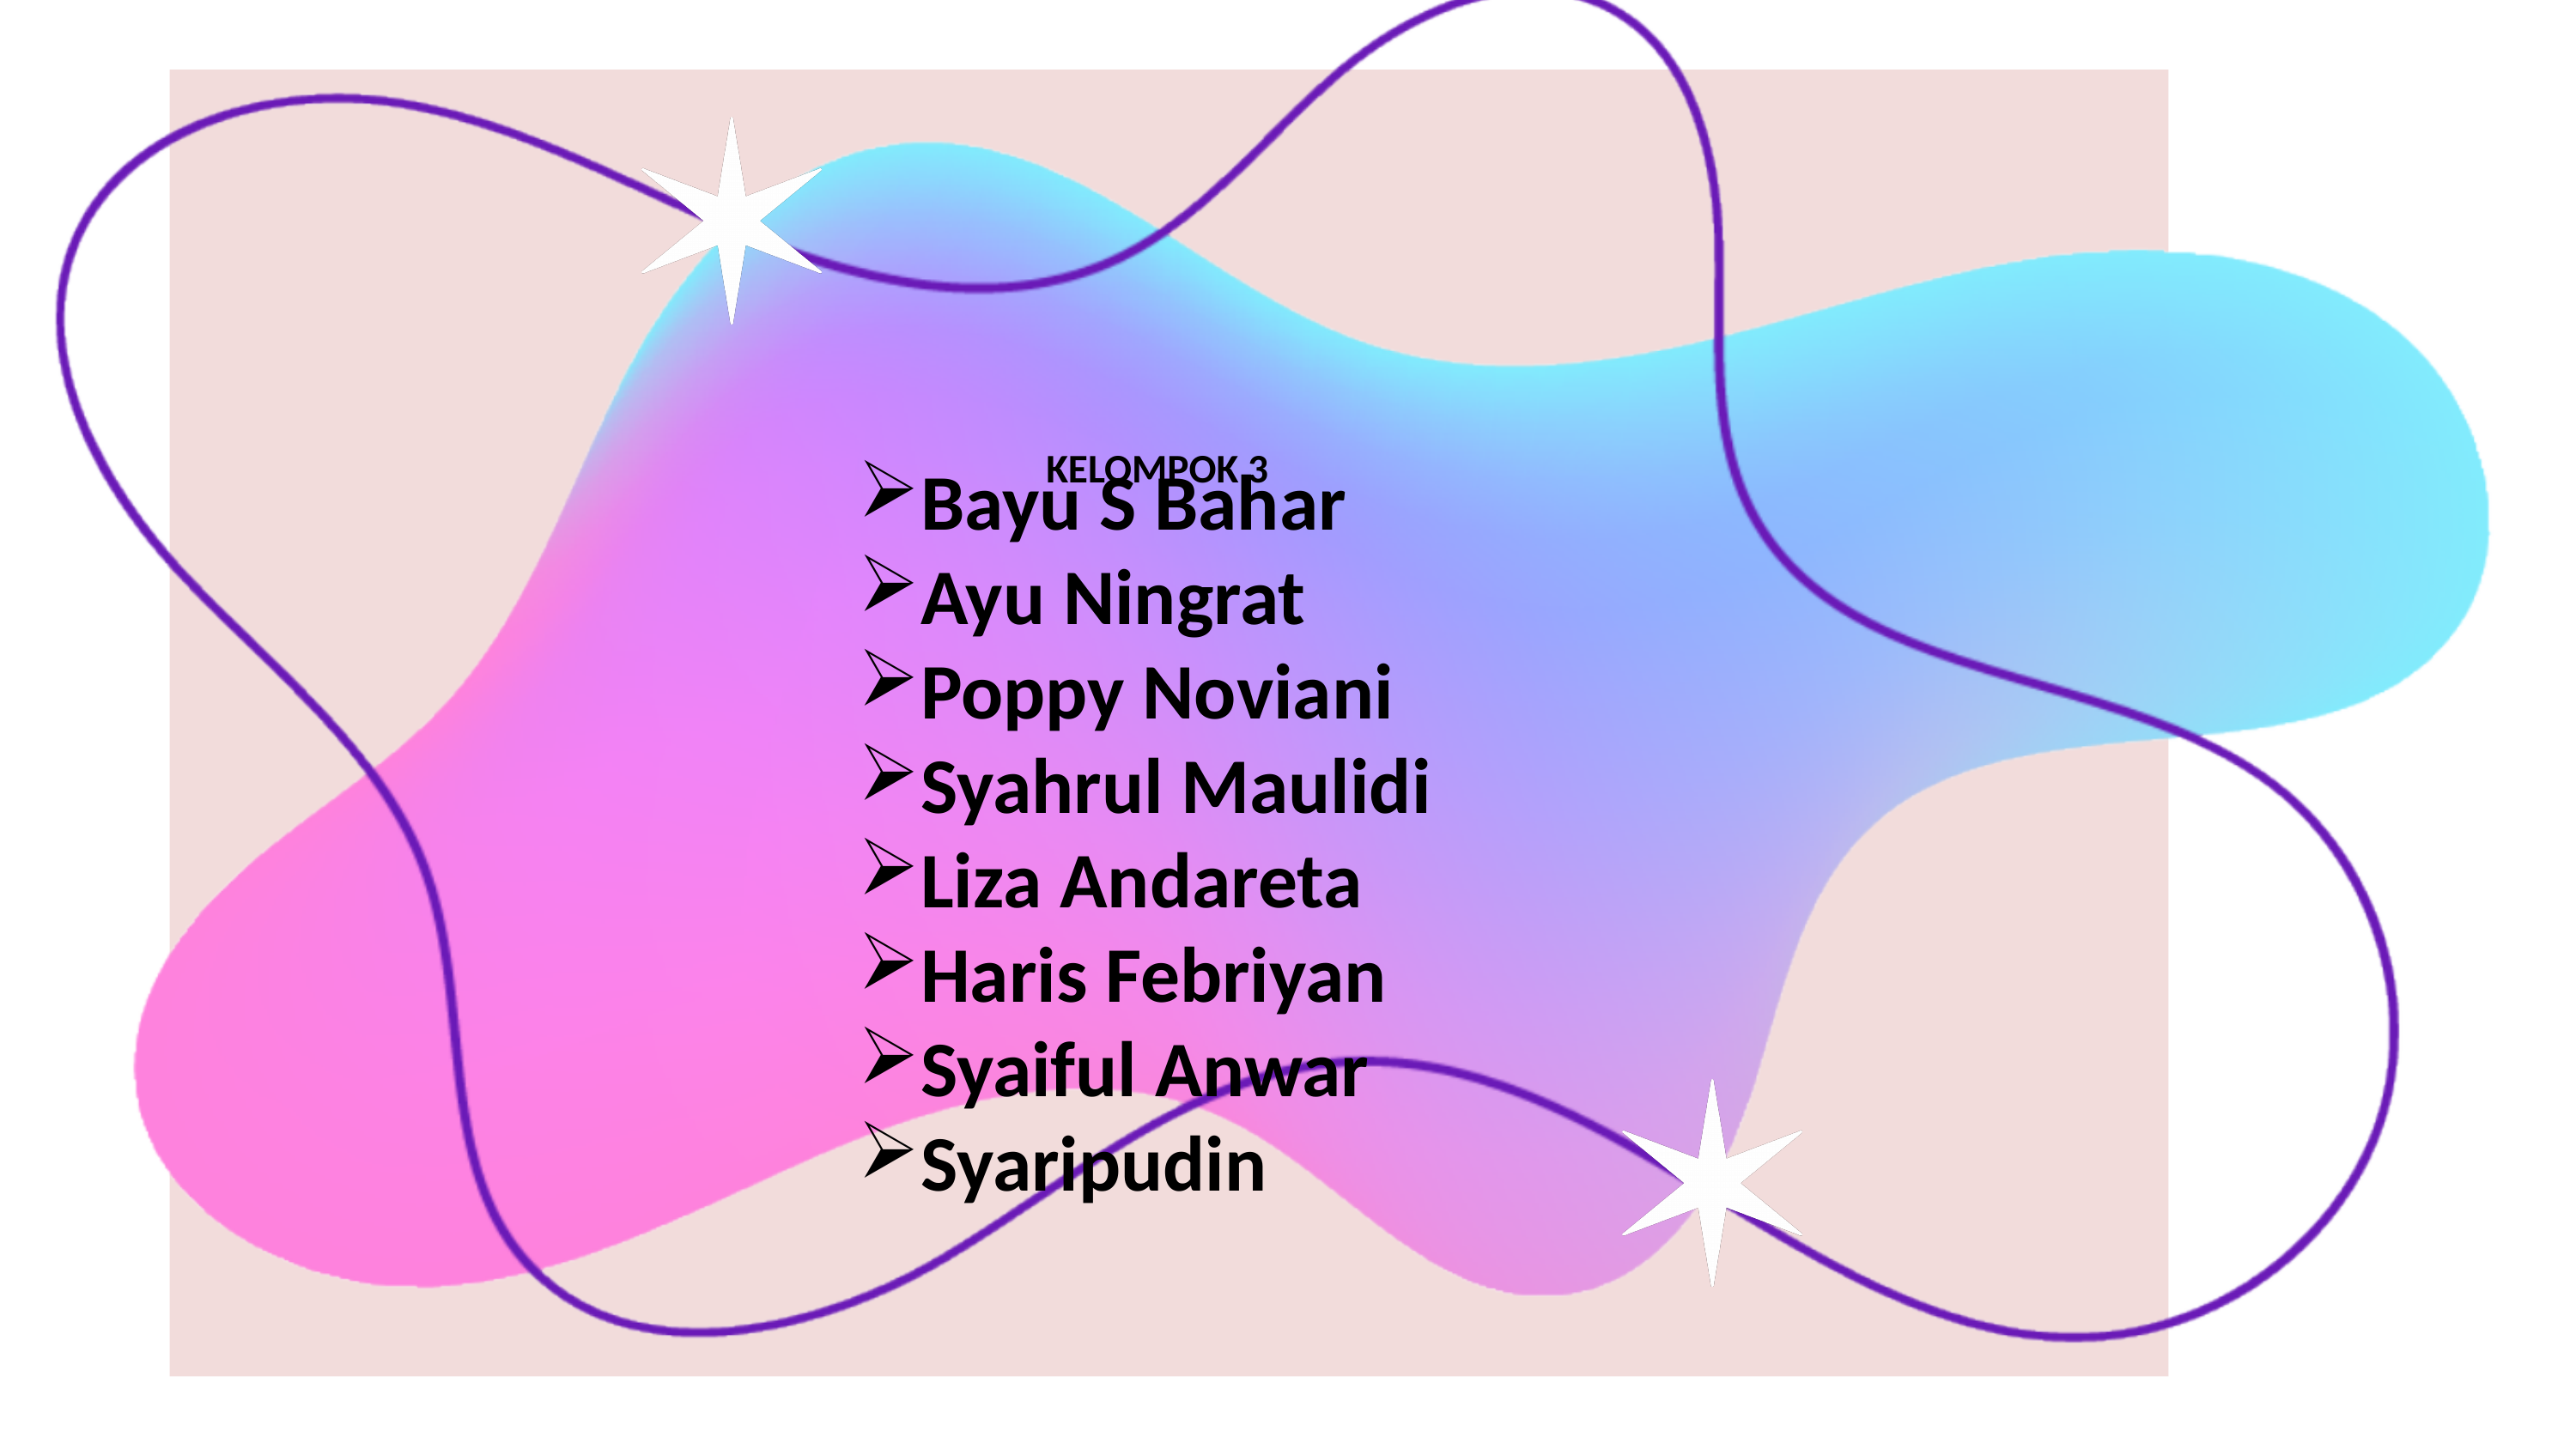

# KELOMPOK 3
Bayu S Bahar
Ayu Ningrat
Poppy Noviani
Syahrul Maulidi
Liza Andareta
Haris Febriyan
Syaiful Anwar
Syaripudin